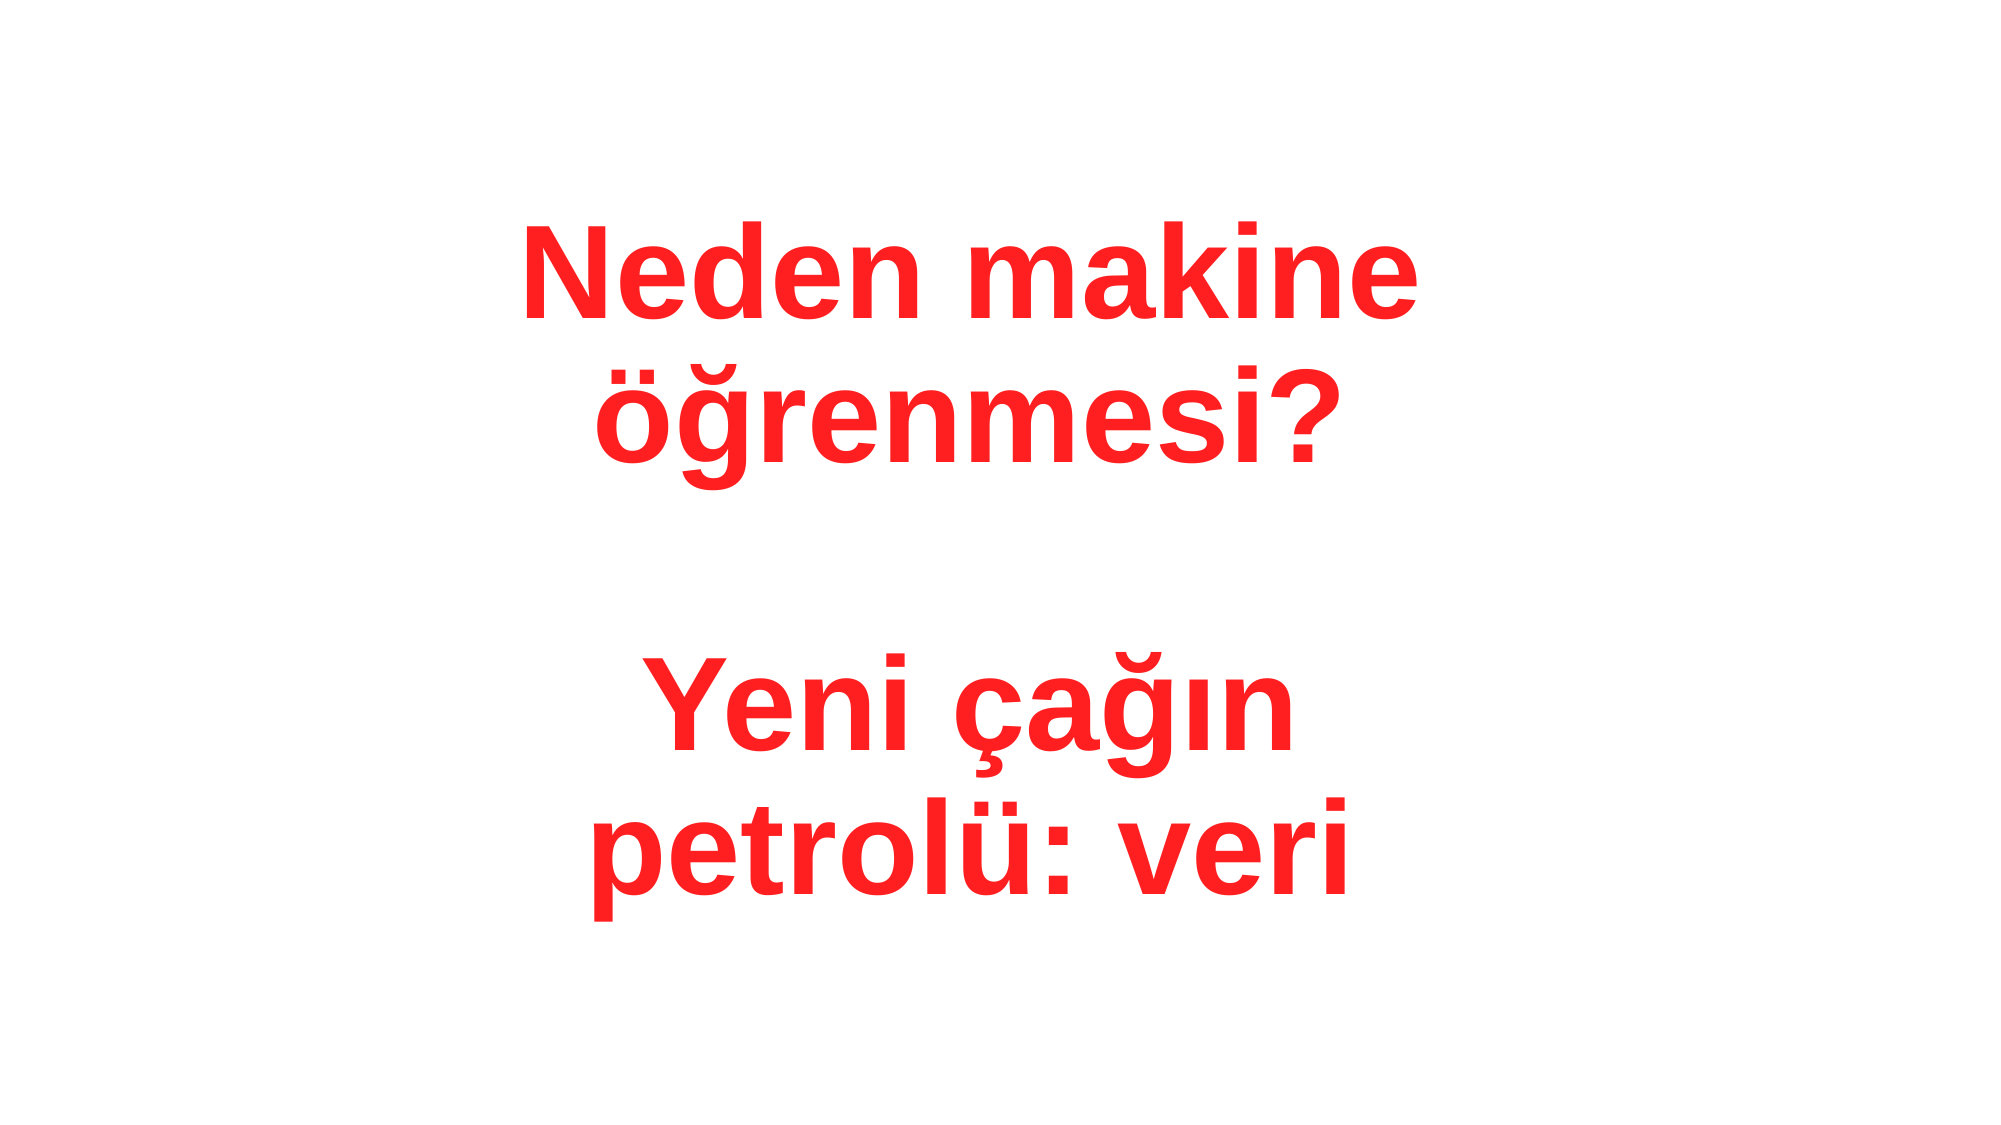

# Neden makine öğrenmesi? Yeni çağın petrolü: veri